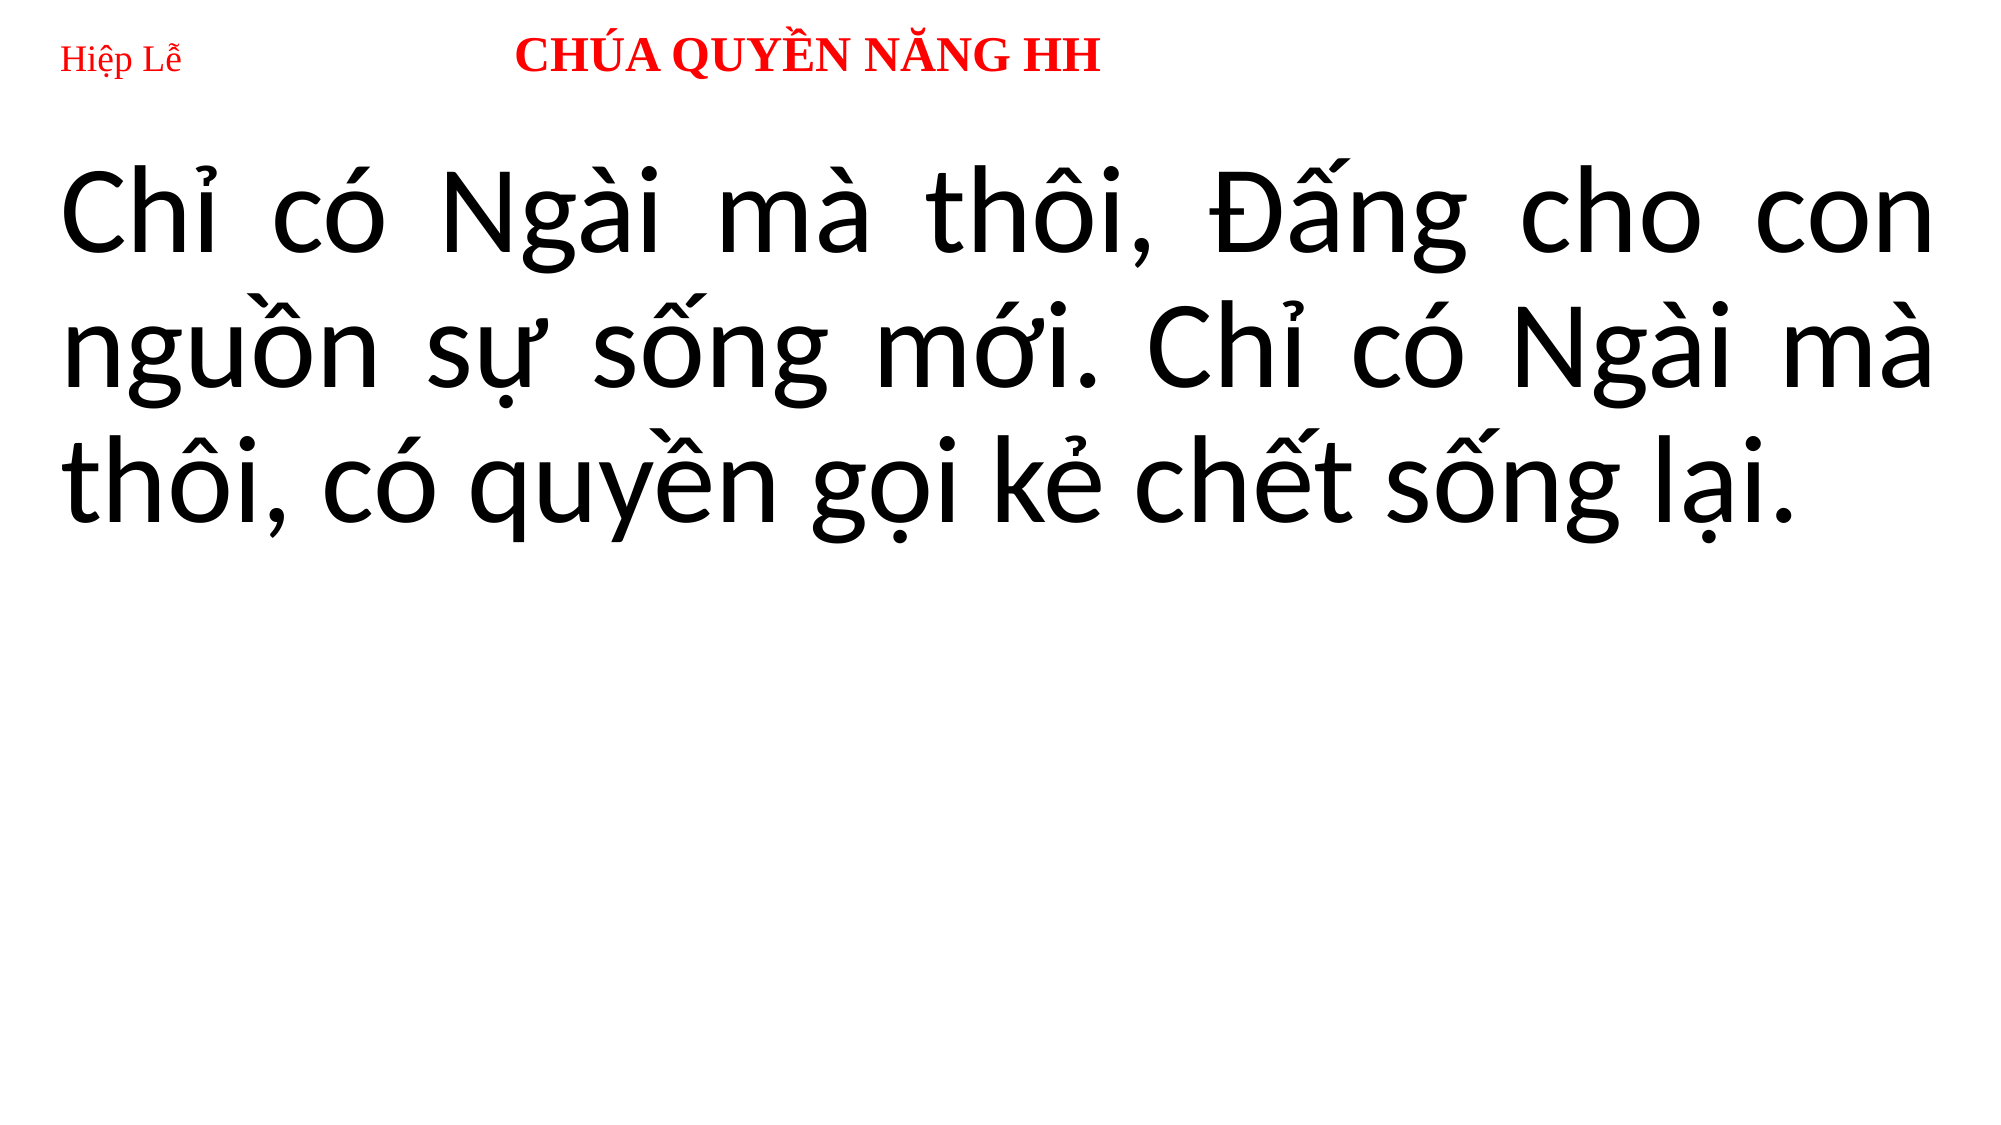

# Hiệp Lễ                                   CHÚA QUYỀN NĂNG HH
Chỉ có Ngài mà thôi, Đấng cho con nguồn sự sống mới. Chỉ có Ngài mà thôi, có quyền gọi kẻ chết sống lại.